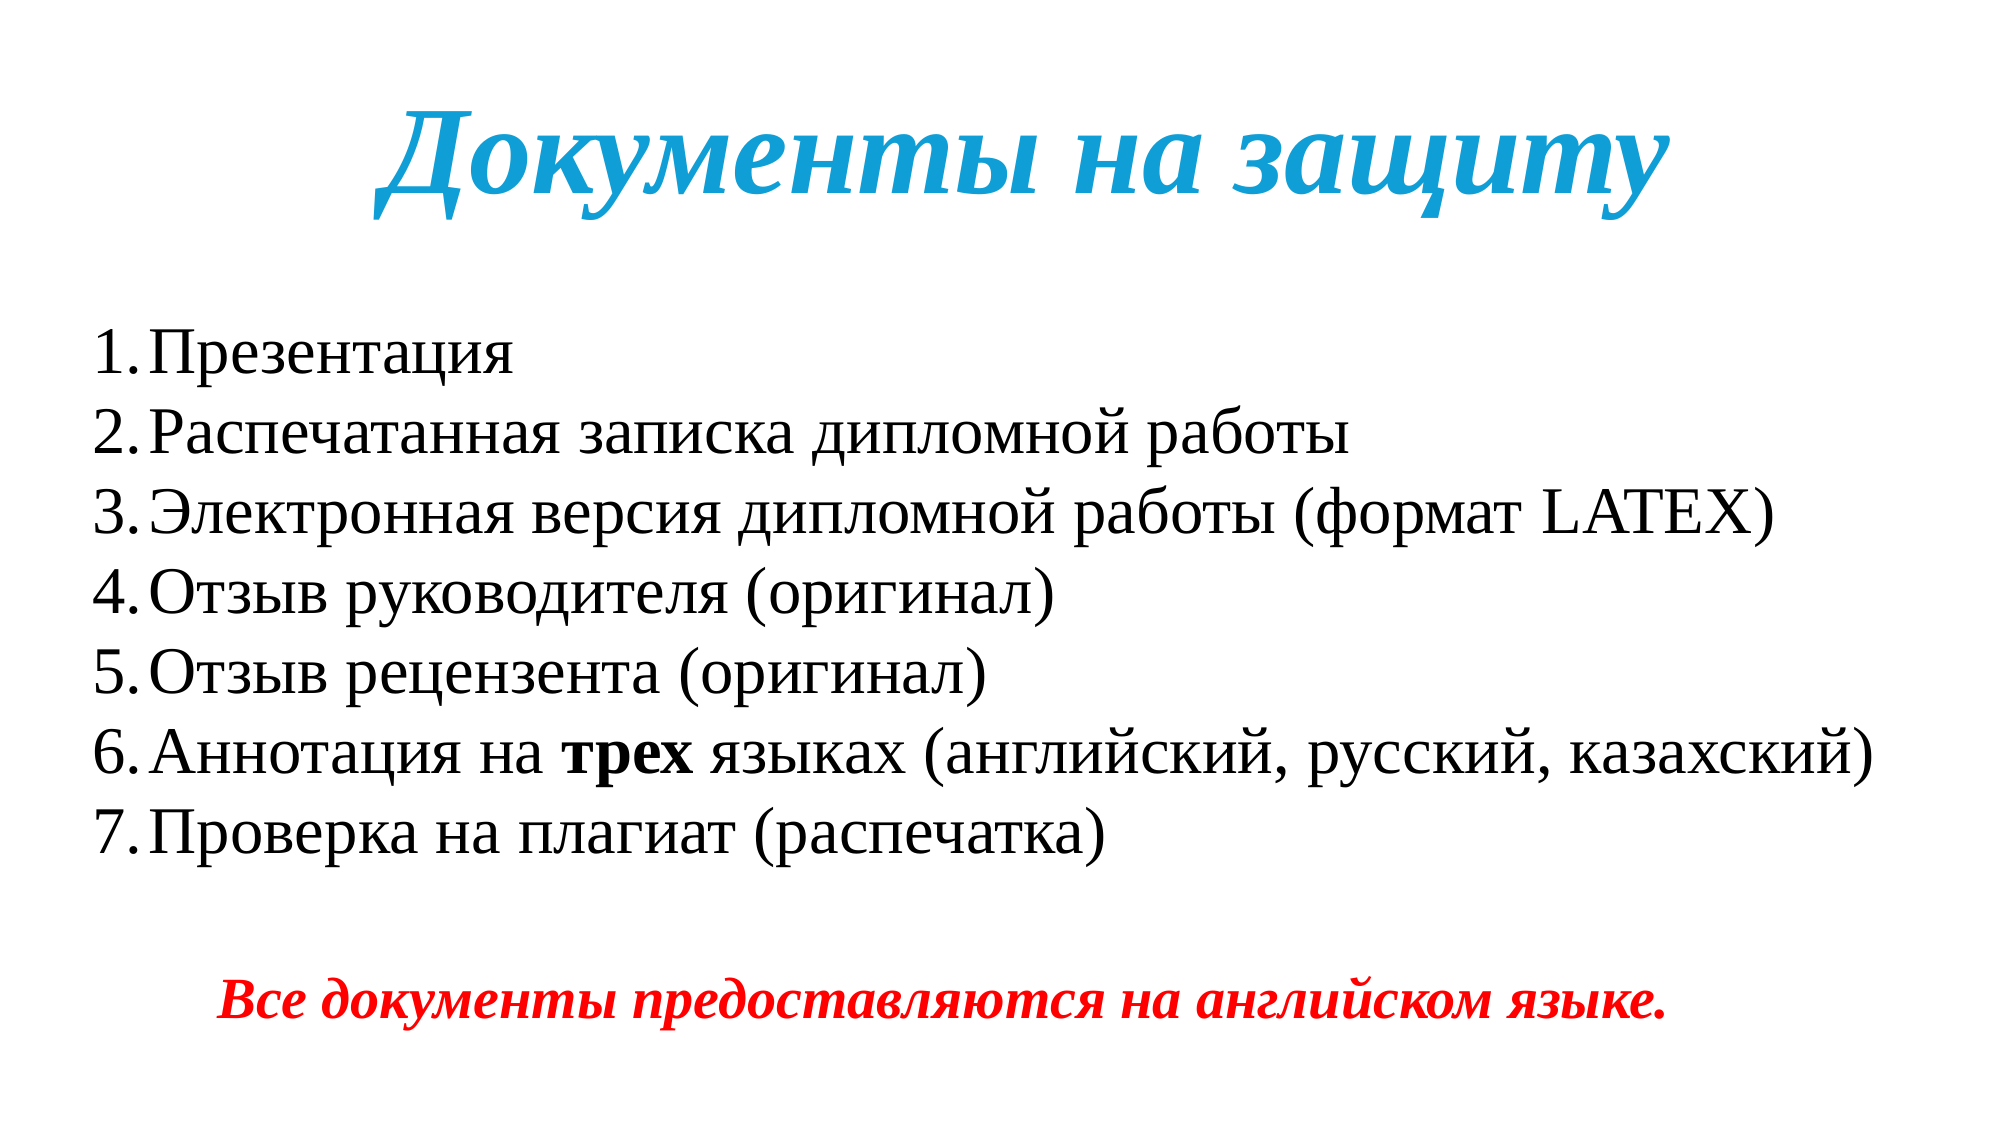

Документы на защиту
Презентация
Распечатанная записка дипломной работы
Электронная версия дипломной работы (формат LATEX)
Отзыв руководителя (оригинал)
Отзыв рецензента (оригинал)
Аннотация на трех языках (английский, русский, казахский)
Проверка на плагиат (распечатка)
Все документы предоставляются на английском языке.